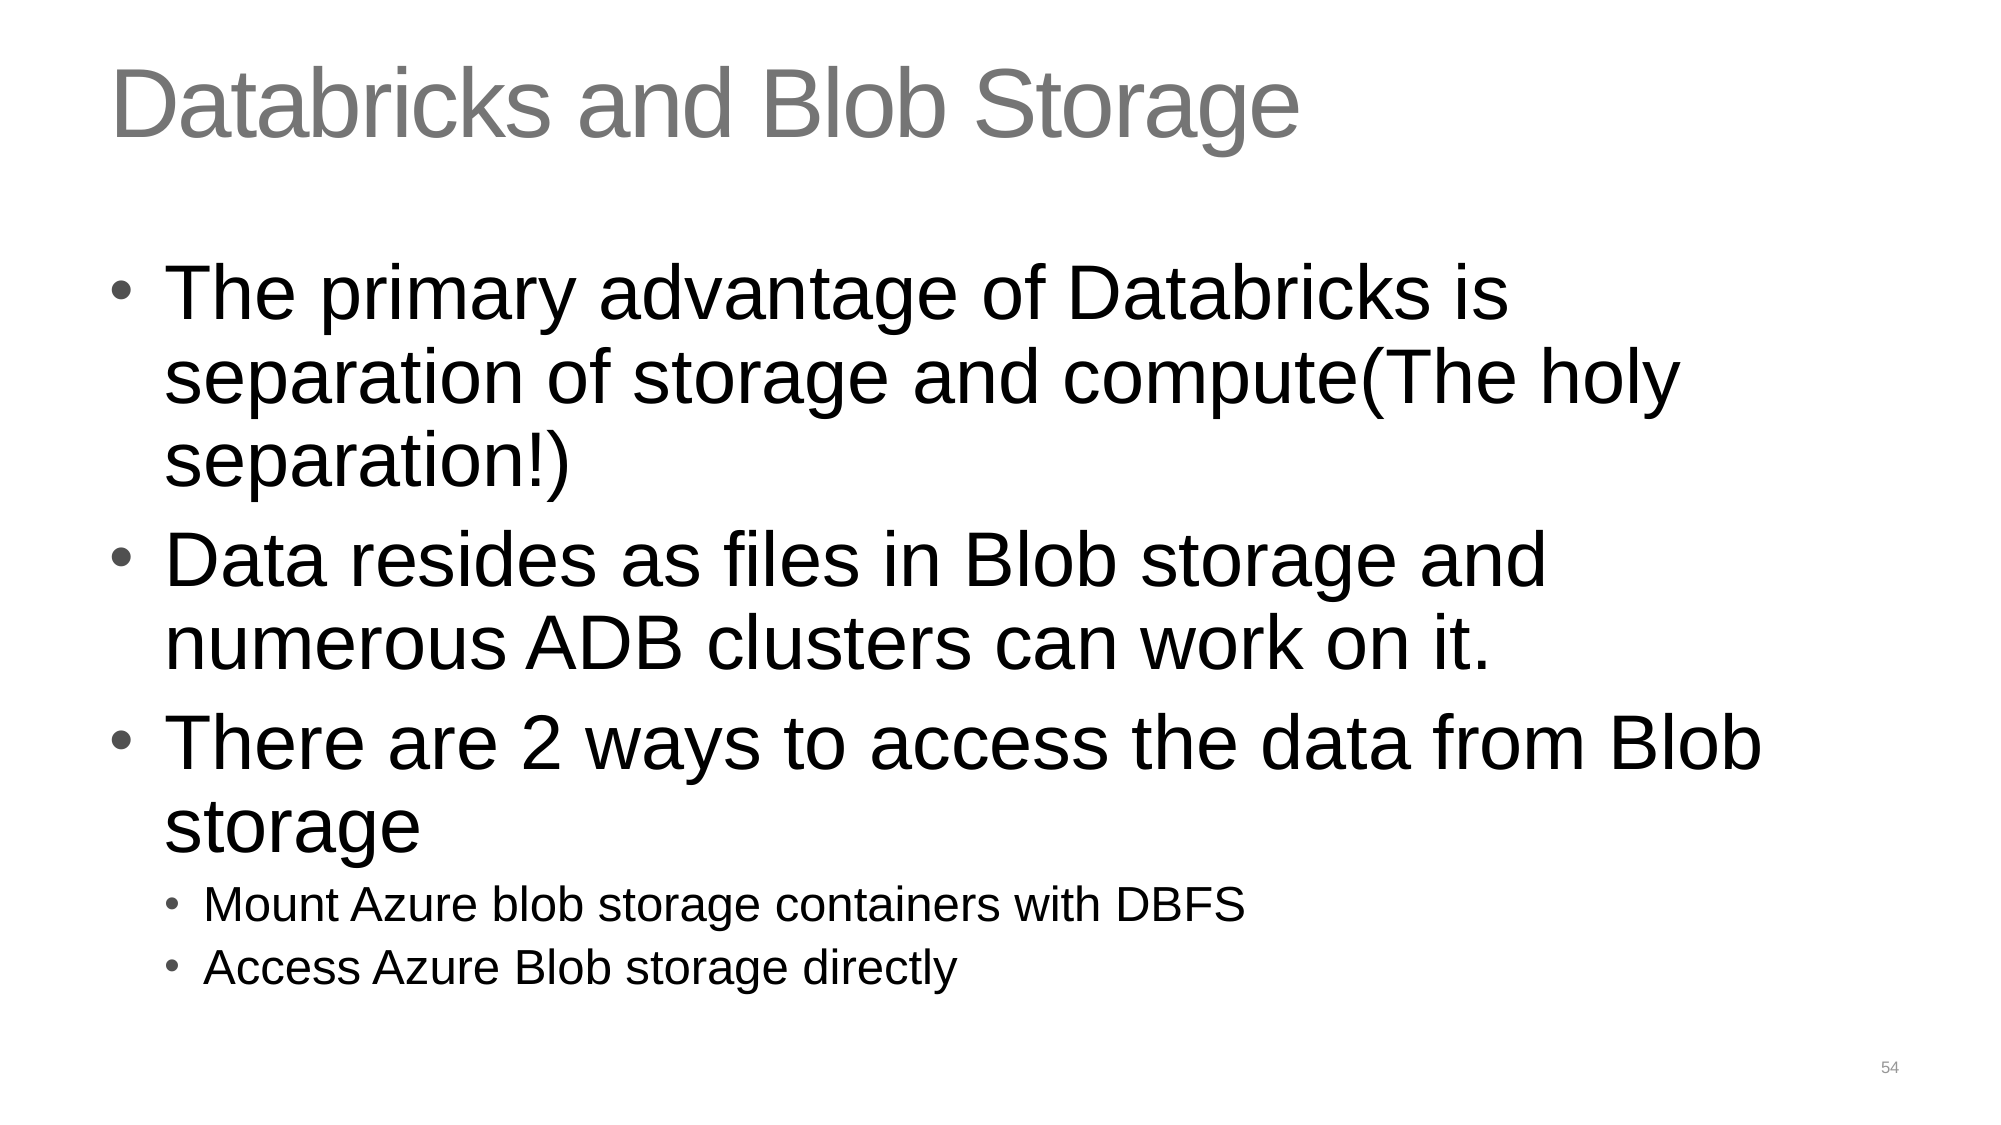

# Databricks and Blob Storage
The primary advantage of Databricks is separation of storage and compute(The holy separation!)
Data resides as files in Blob storage and numerous ADB clusters can work on it.
There are 2 ways to access the data from Blob storage
Mount Azure blob storage containers with DBFS
Access Azure Blob storage directly
54